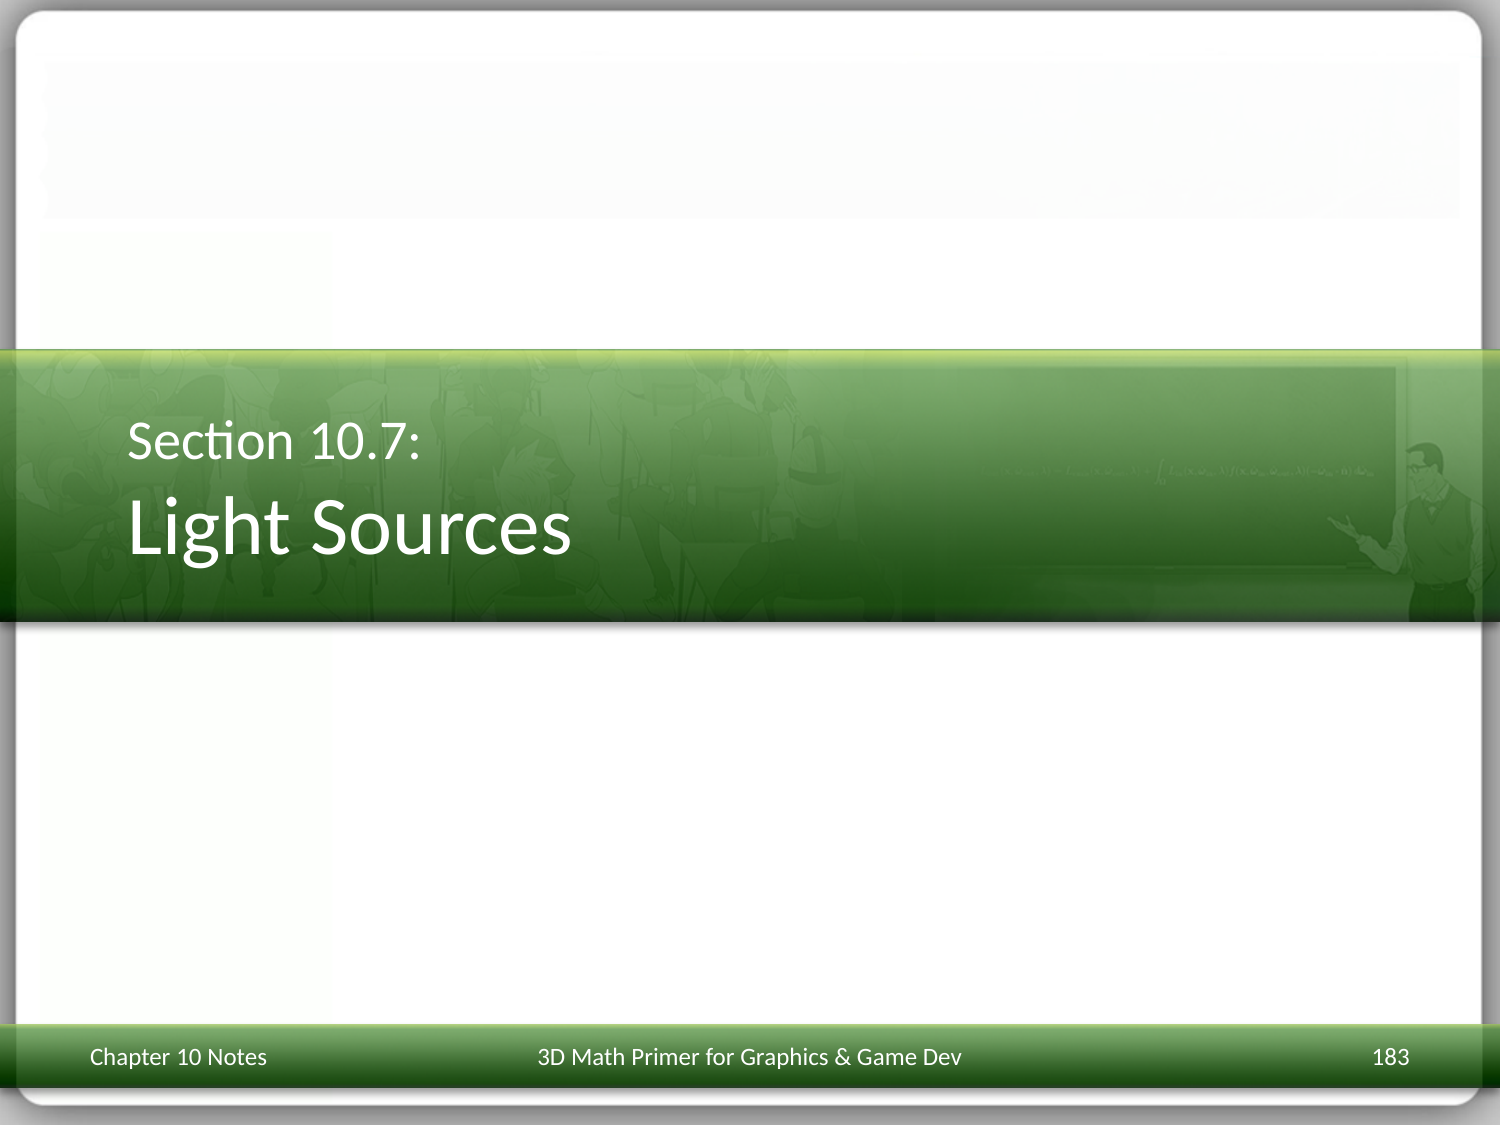

# Section 10.7: Light Sources
Chapter 10 Notes
3D Math Primer for Graphics & Game Dev
183